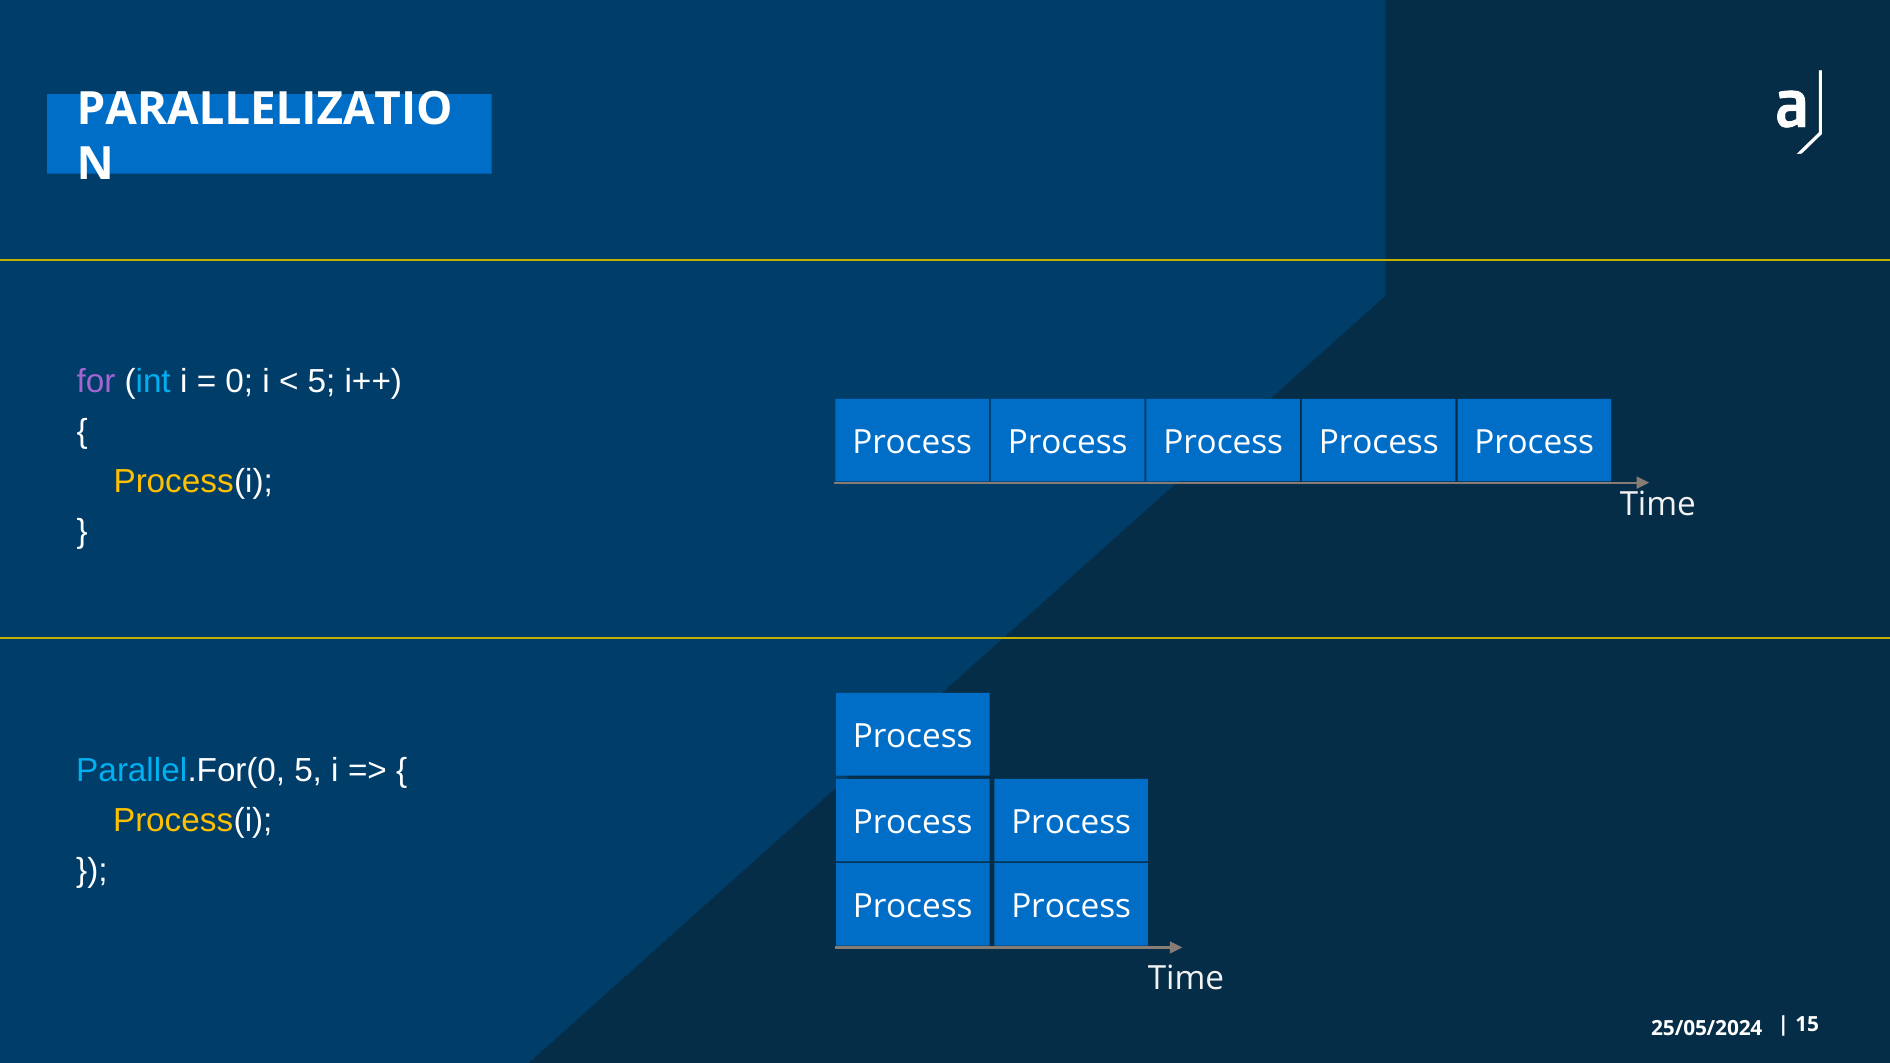

# parallelization
for (int i = 0; i < 5; i++)
{
    Process(i);
}
Process
Process
Process
Process
Process
Time

Process
Process
Process
Process
Process
Time
Parallel.For(0, 5, i => {
    Process(i);
});
25/05/2024
|	15